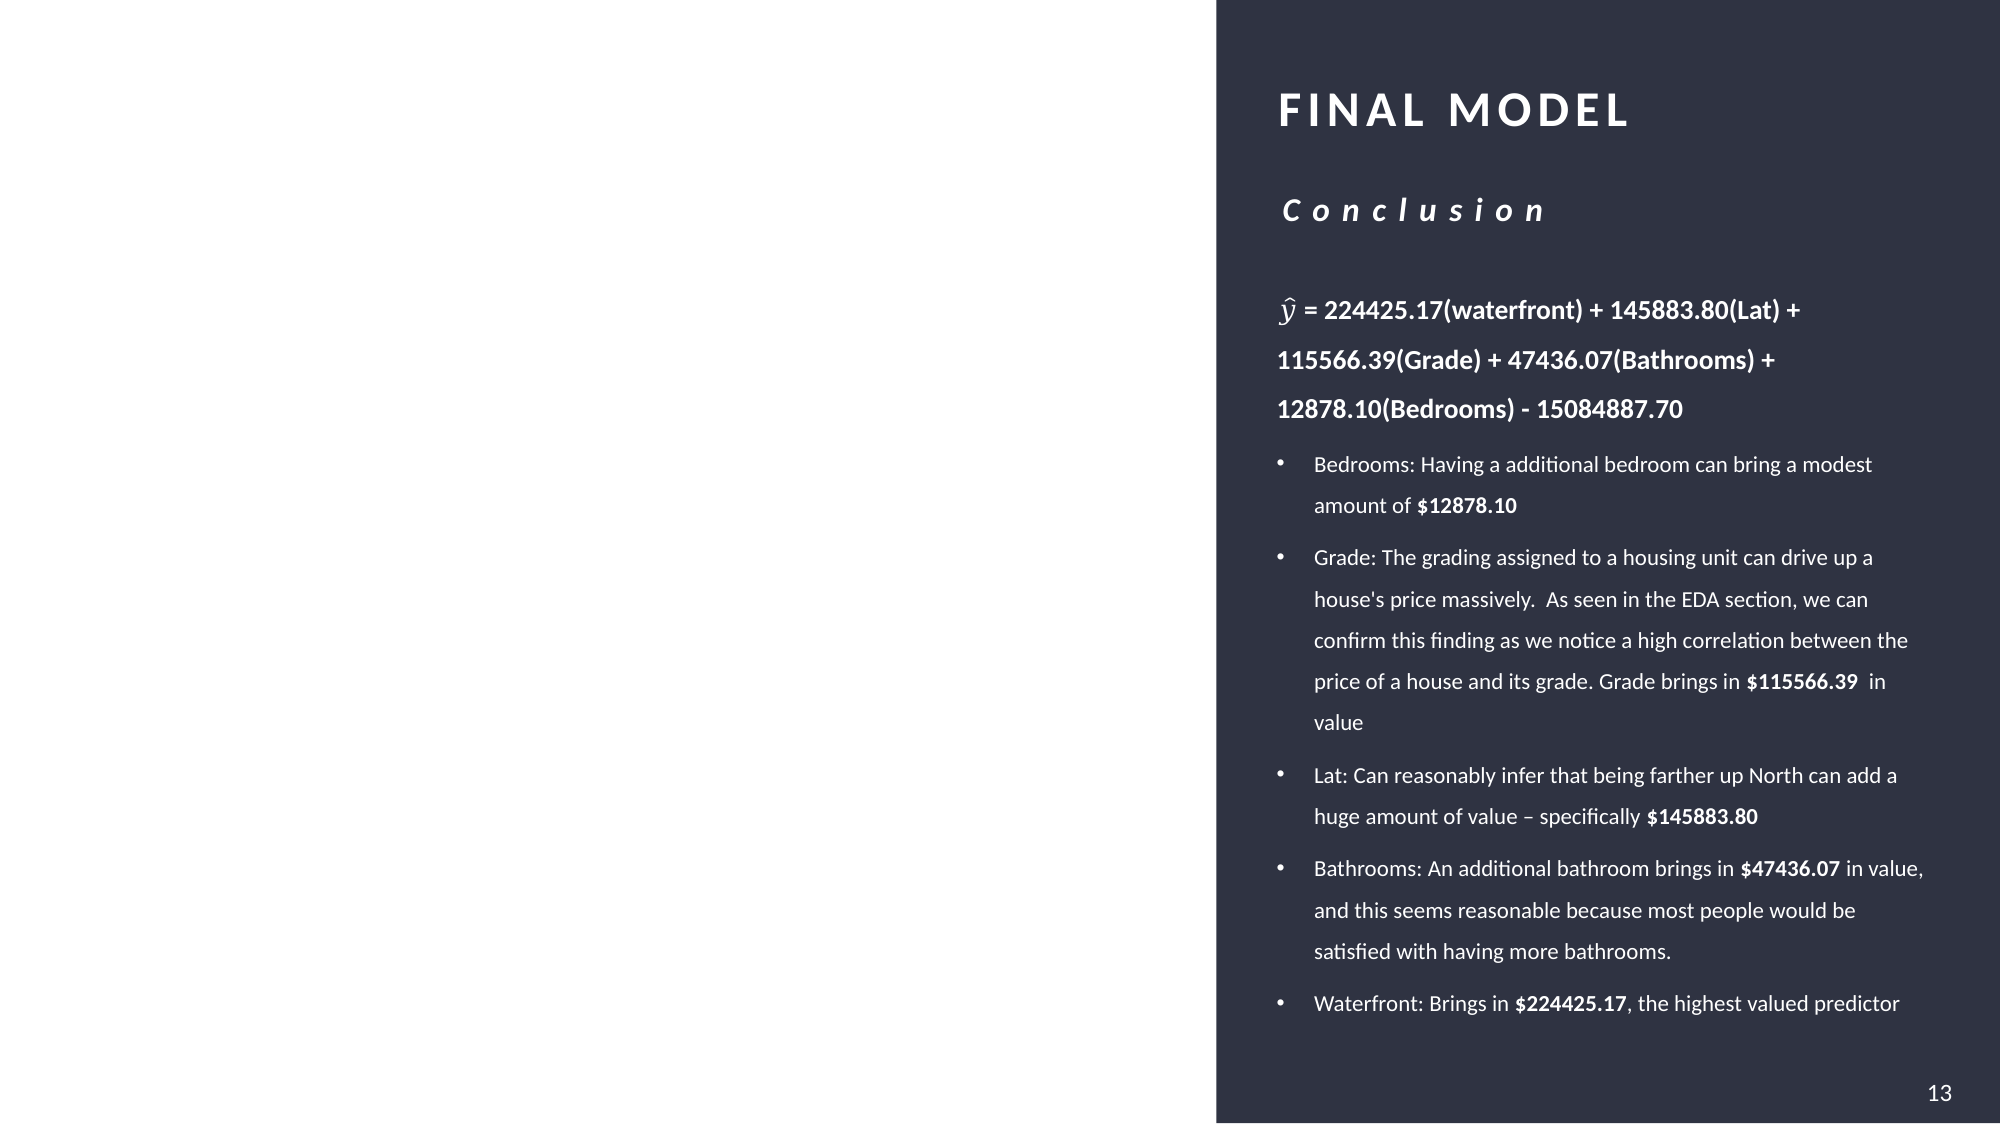

### Chart: CHART TITLE GOES HERE

| Category |
|---|
# Final model
Conclusion
𝑦̂ = 224425.17(waterfront) + 145883.80(Lat) + 115566.39(Grade) + 47436.07(Bathrooms) + 12878.10(Bedrooms) - 15084887.70
Bedrooms: Having a additional bedroom can bring a modest amount of $12878.10
Grade: The grading assigned to a housing unit can drive up a house's price massively.  As seen in the EDA section, we can confirm this finding as we notice a high correlation between the price of a house and its grade. Grade brings in $115566.39  in value
Lat: Can reasonably infer that being farther up North can add a huge amount of value – specifically $145883.80
Bathrooms: An additional bathroom brings in $47436.07 in value, and this seems reasonable because most people would be satisfied with having more bathrooms.
Waterfront: Brings in $224425.17, the highest valued predictor

13